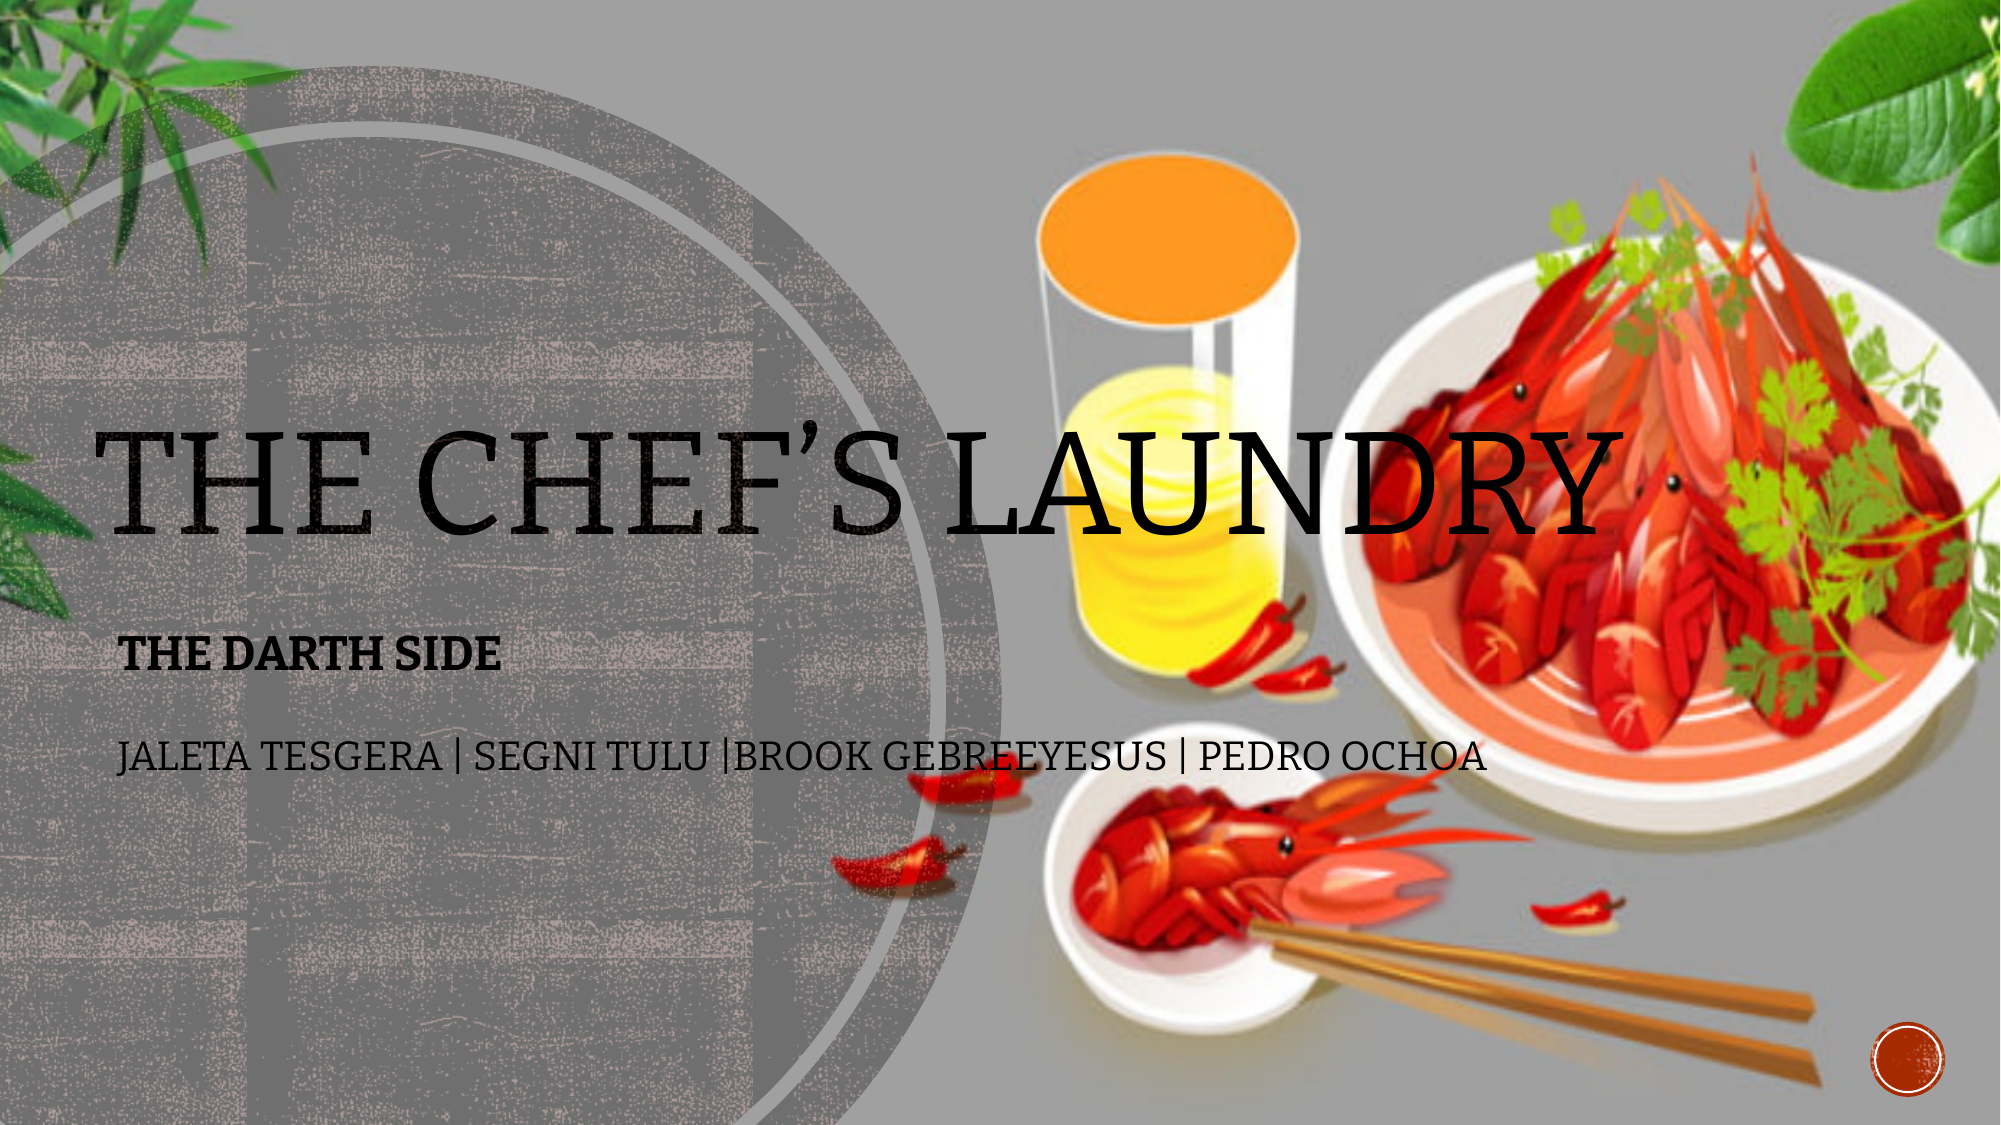

# The Chef’s Laundry
THE DARTH SIDE

Jaleta Tesgera | SEGNI TULU |BROOK GEBREEYESUS | PEDRO OCHOA